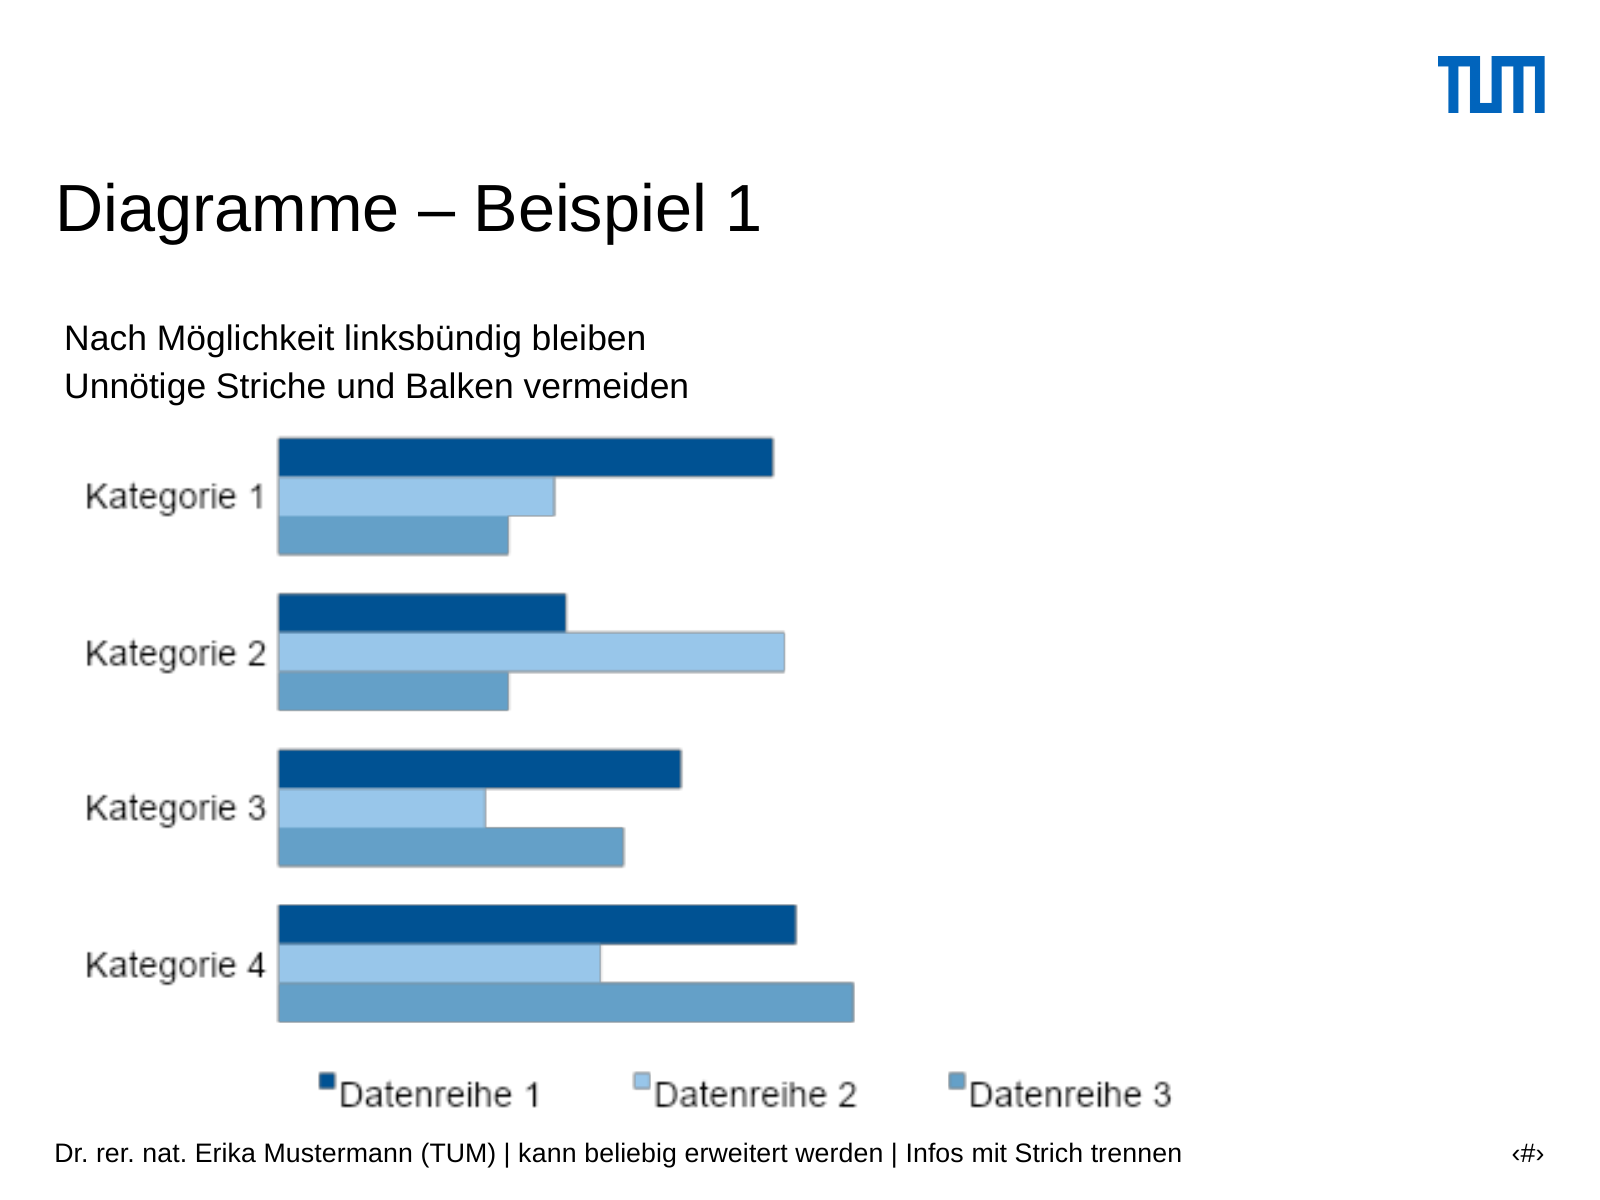

Diagramme – Beispiel 1

Nach Möglichkeit linksbündig bleiben
Unnötige Striche und Balken vermeiden

Dr. rer. nat. Erika Mustermann (TUM) | kann beliebig erweitert werden | Infos mit Strich trennen
‹#›